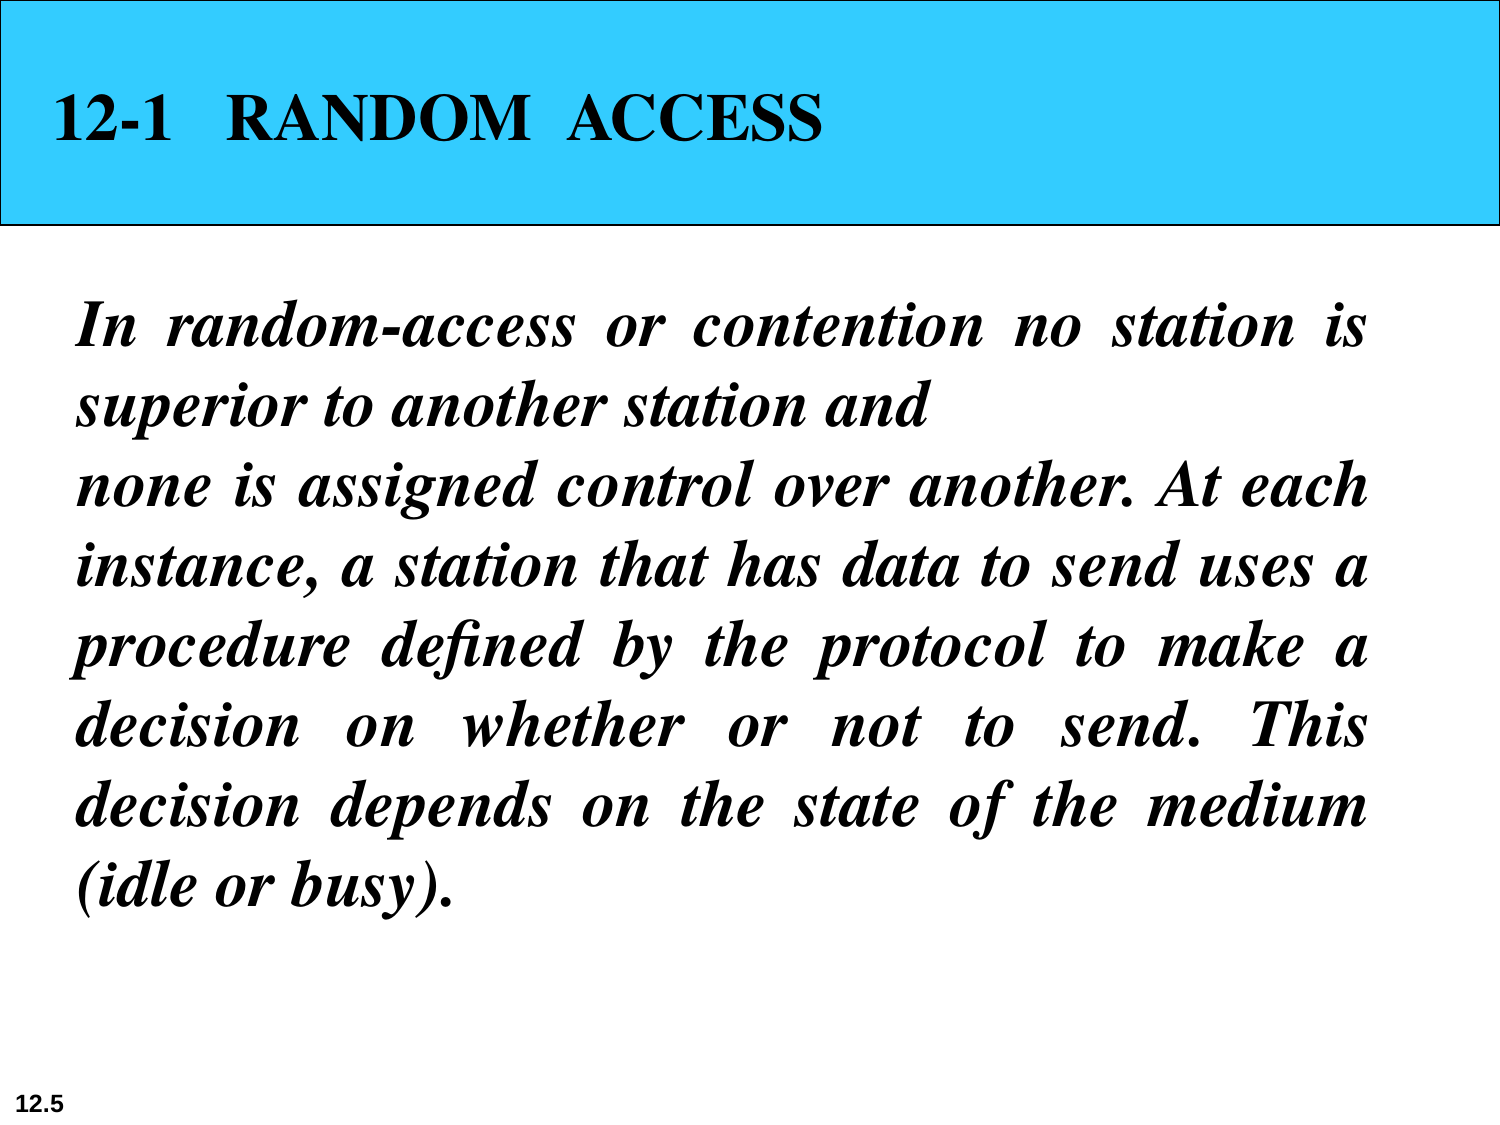

12-1   RANDOM  ACCESS

In random-access or contention no station is superior to another station and
none is assigned control over another. At each instance, a station that has data to send uses a procedure defined by the protocol to make a decision on whether or not to send. This decision depends on the state of the medium (idle or busy).
12.5